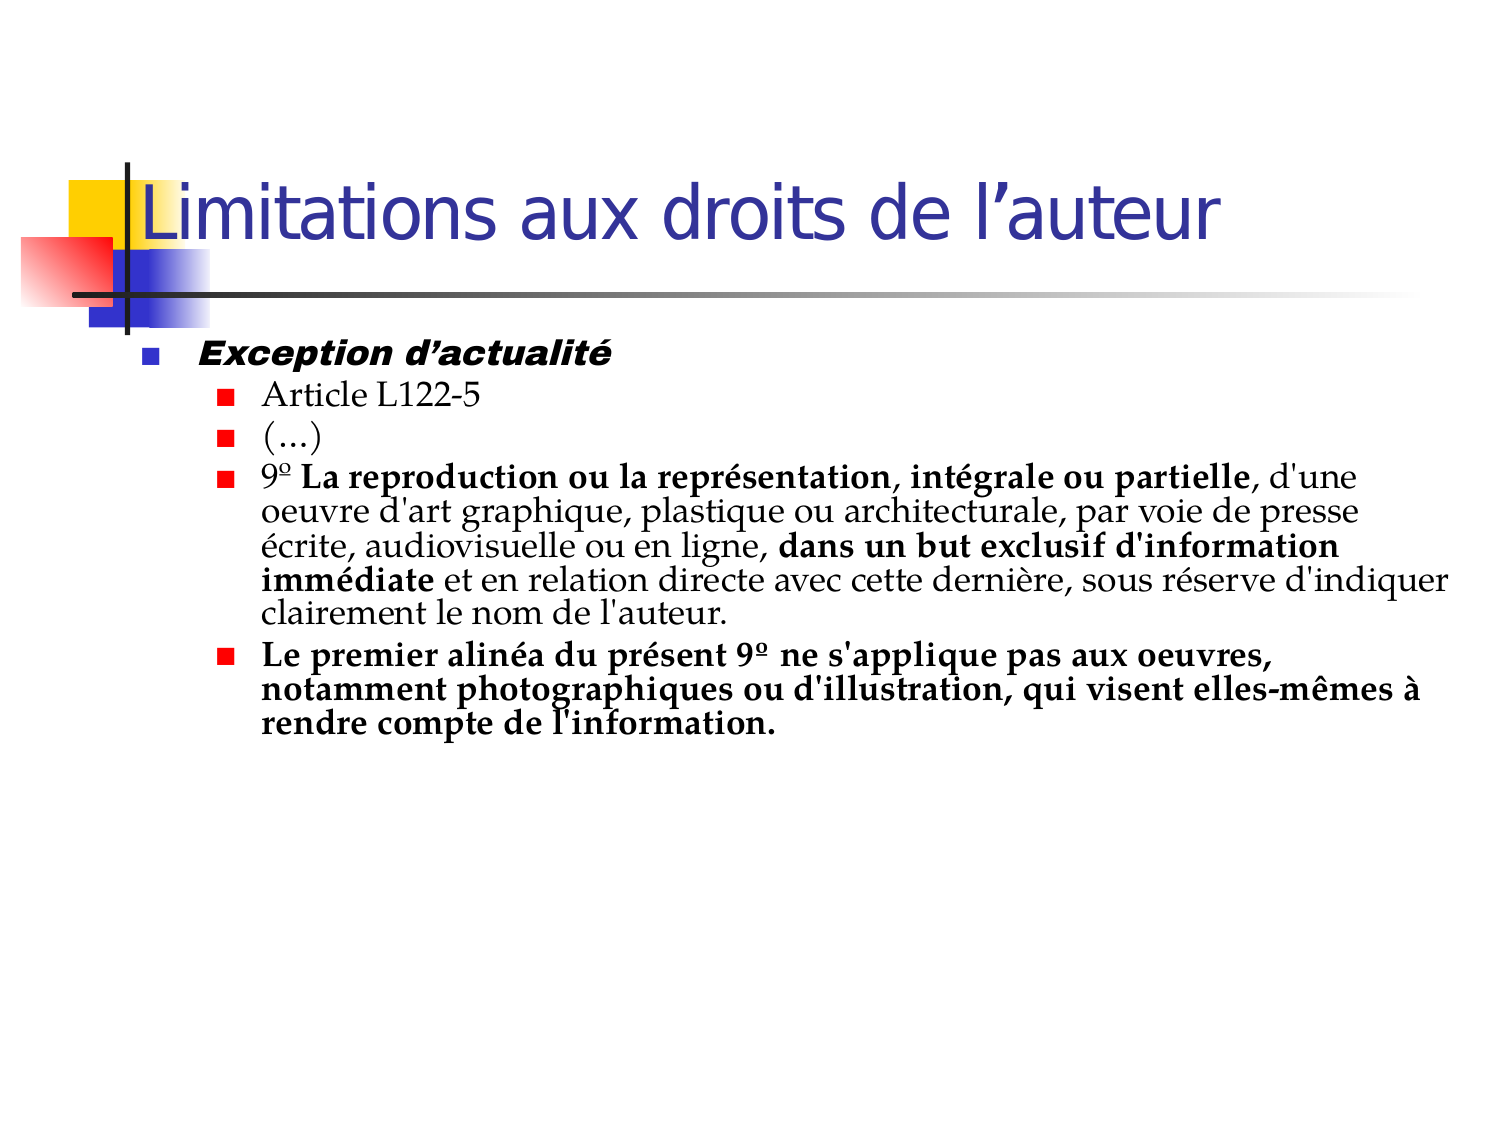

# Limitations aux droits de l’auteur
Exception d’actualité
Article L122-5
(…)
9º La reproduction ou la représentation, intégrale ou partielle, d'une oeuvre d'art graphique, plastique ou architecturale, par voie de presse écrite, audiovisuelle ou en ligne, dans un but exclusif d'information immédiate et en relation directe avec cette dernière, sous réserve d'indiquer clairement le nom de l'auteur.
Le premier alinéa du présent 9º ne s'applique pas aux oeuvres, notamment photographiques ou d'illustration, qui visent elles-mêmes à rendre compte de l'information.